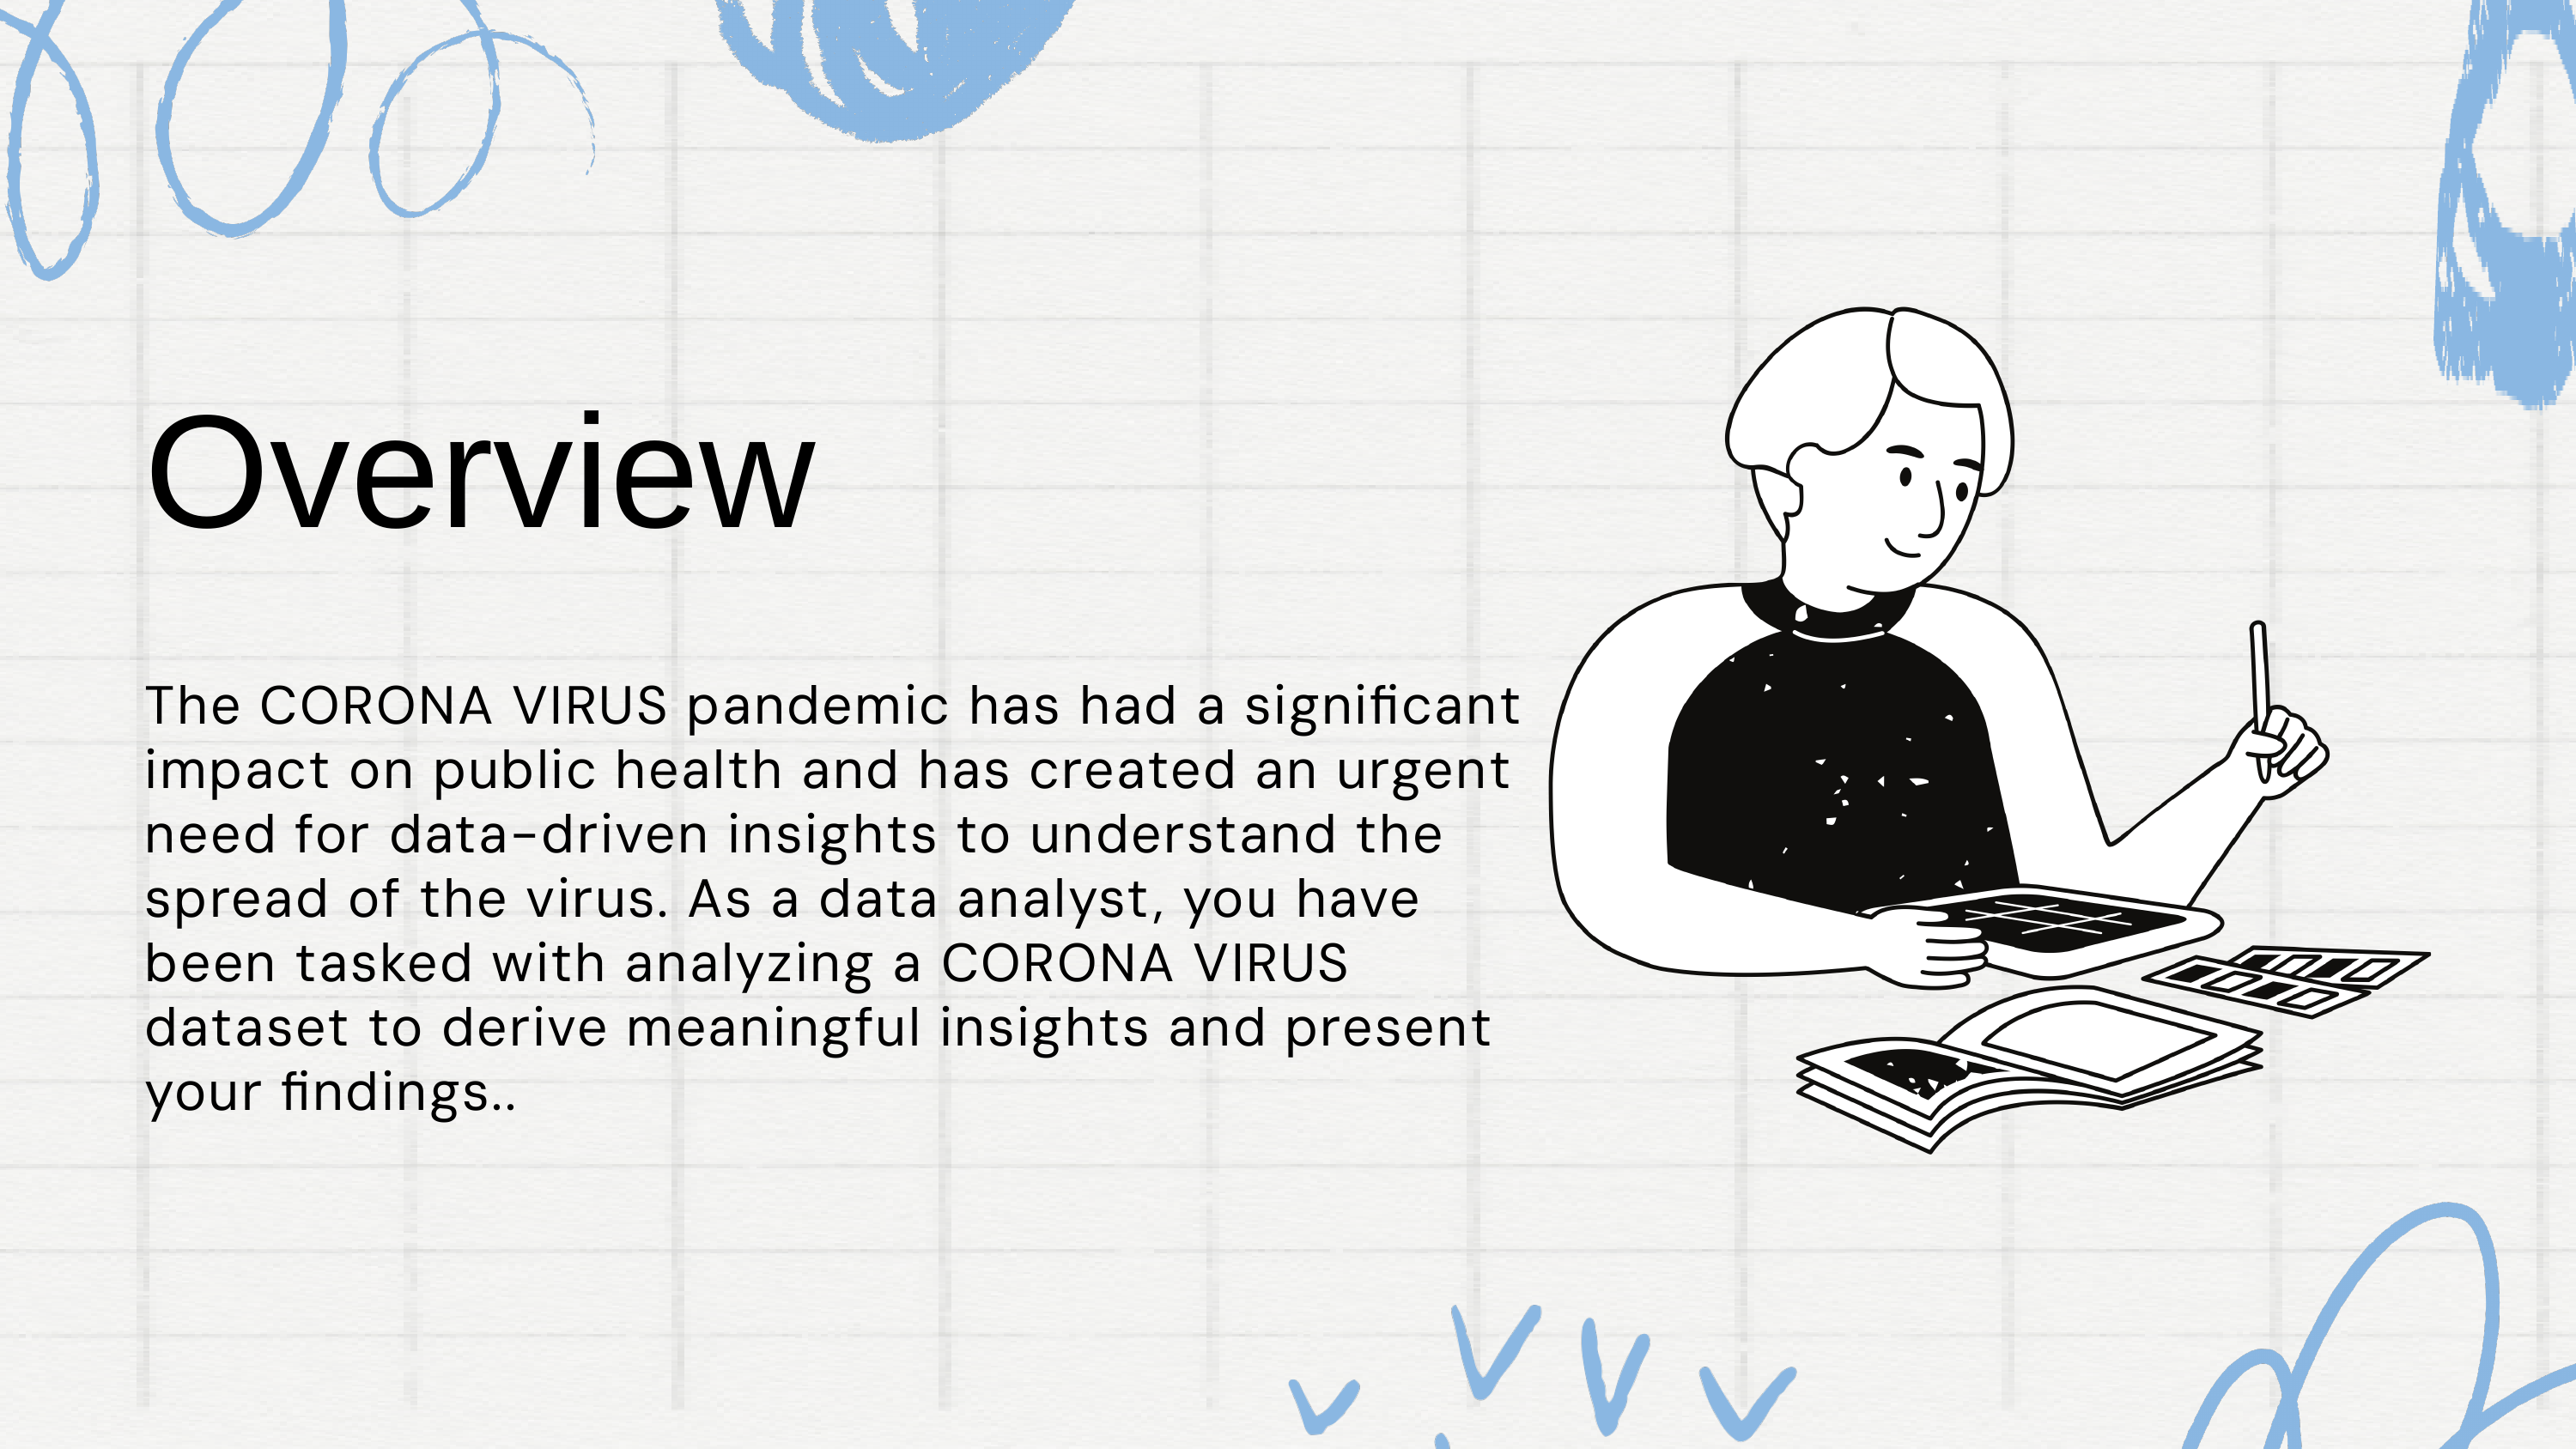

Overview
The CORONA VIRUS pandemic has had a significant impact on public health and has created an urgent
need for data-driven insights to understand the spread of the virus. As a data analyst, you have been tasked with analyzing a CORONA VIRUS dataset to derive meaningful insights and present your findings..